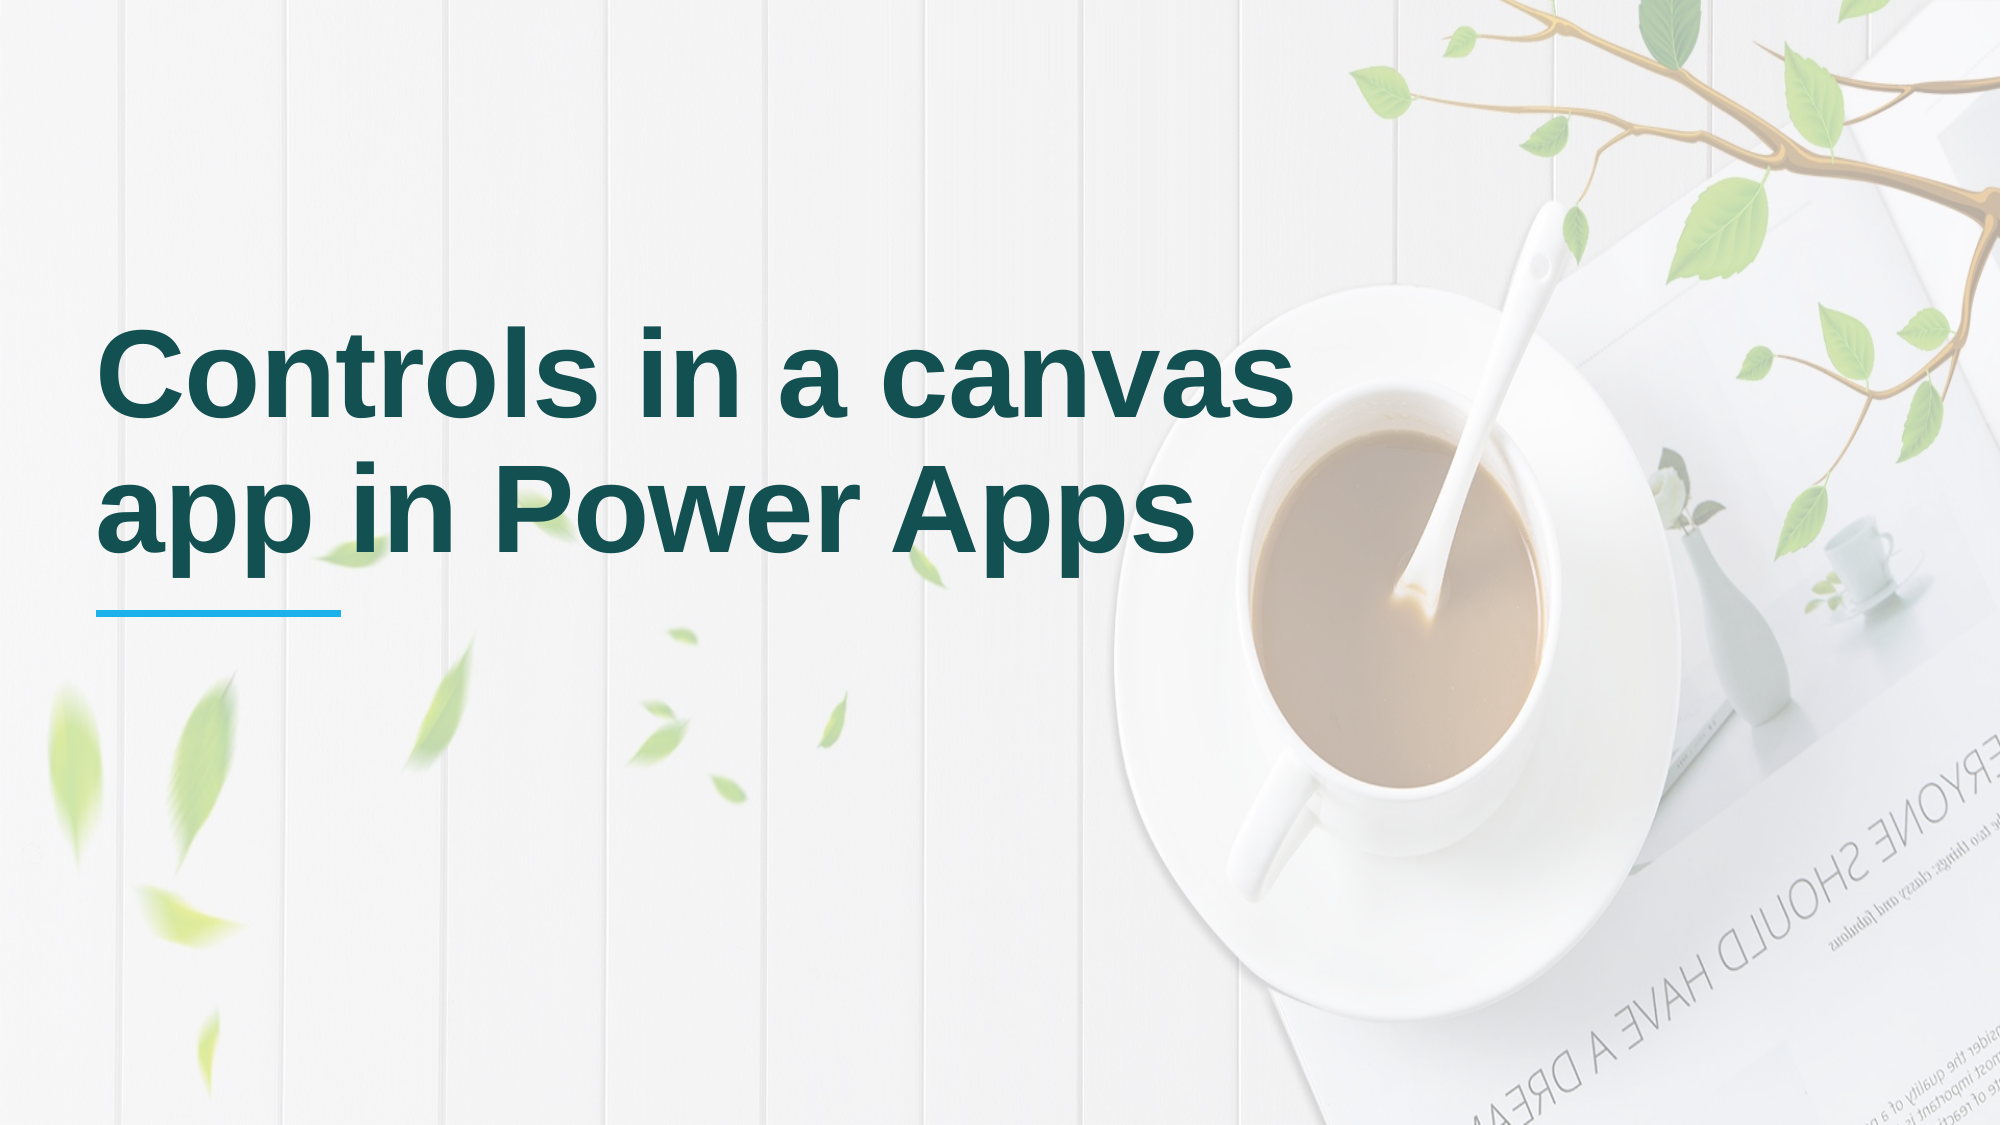

# Controls in a canvas app in Power Apps